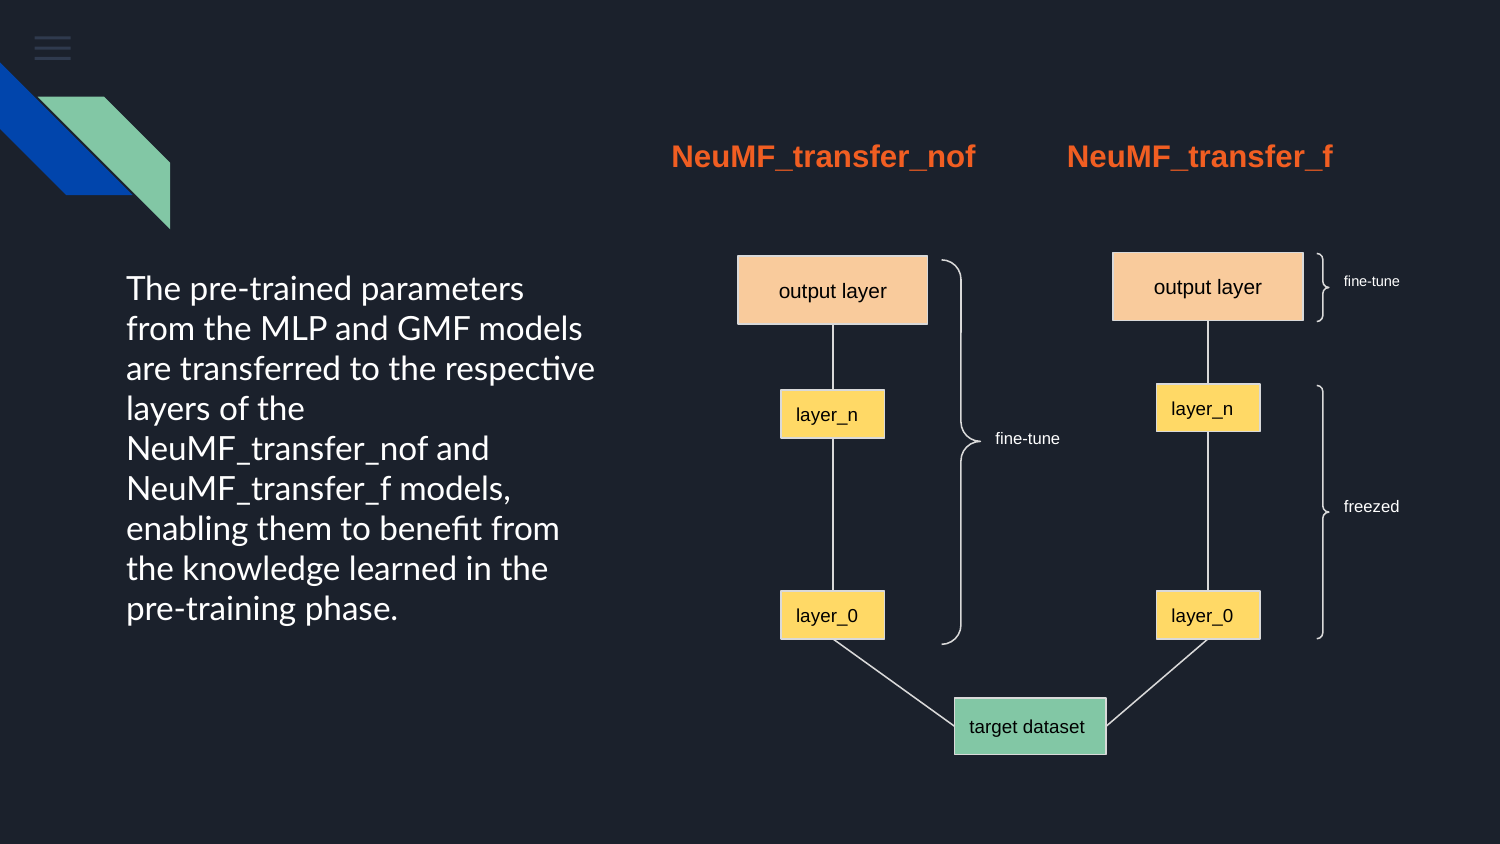

NeuMF_transfer_nof
NeuMF_transfer_f
The pre-trained parameters from the MLP and GMF models are transferred to the respective layers of the NeuMF_transfer_nof and NeuMF_transfer_f models, enabling them to benefit from the knowledge learned in the pre-training phase.

output layer

output layer

fine-tune
layer_n

layer_n
fine-tune
freezed
layer_0
layer_0
target dataset